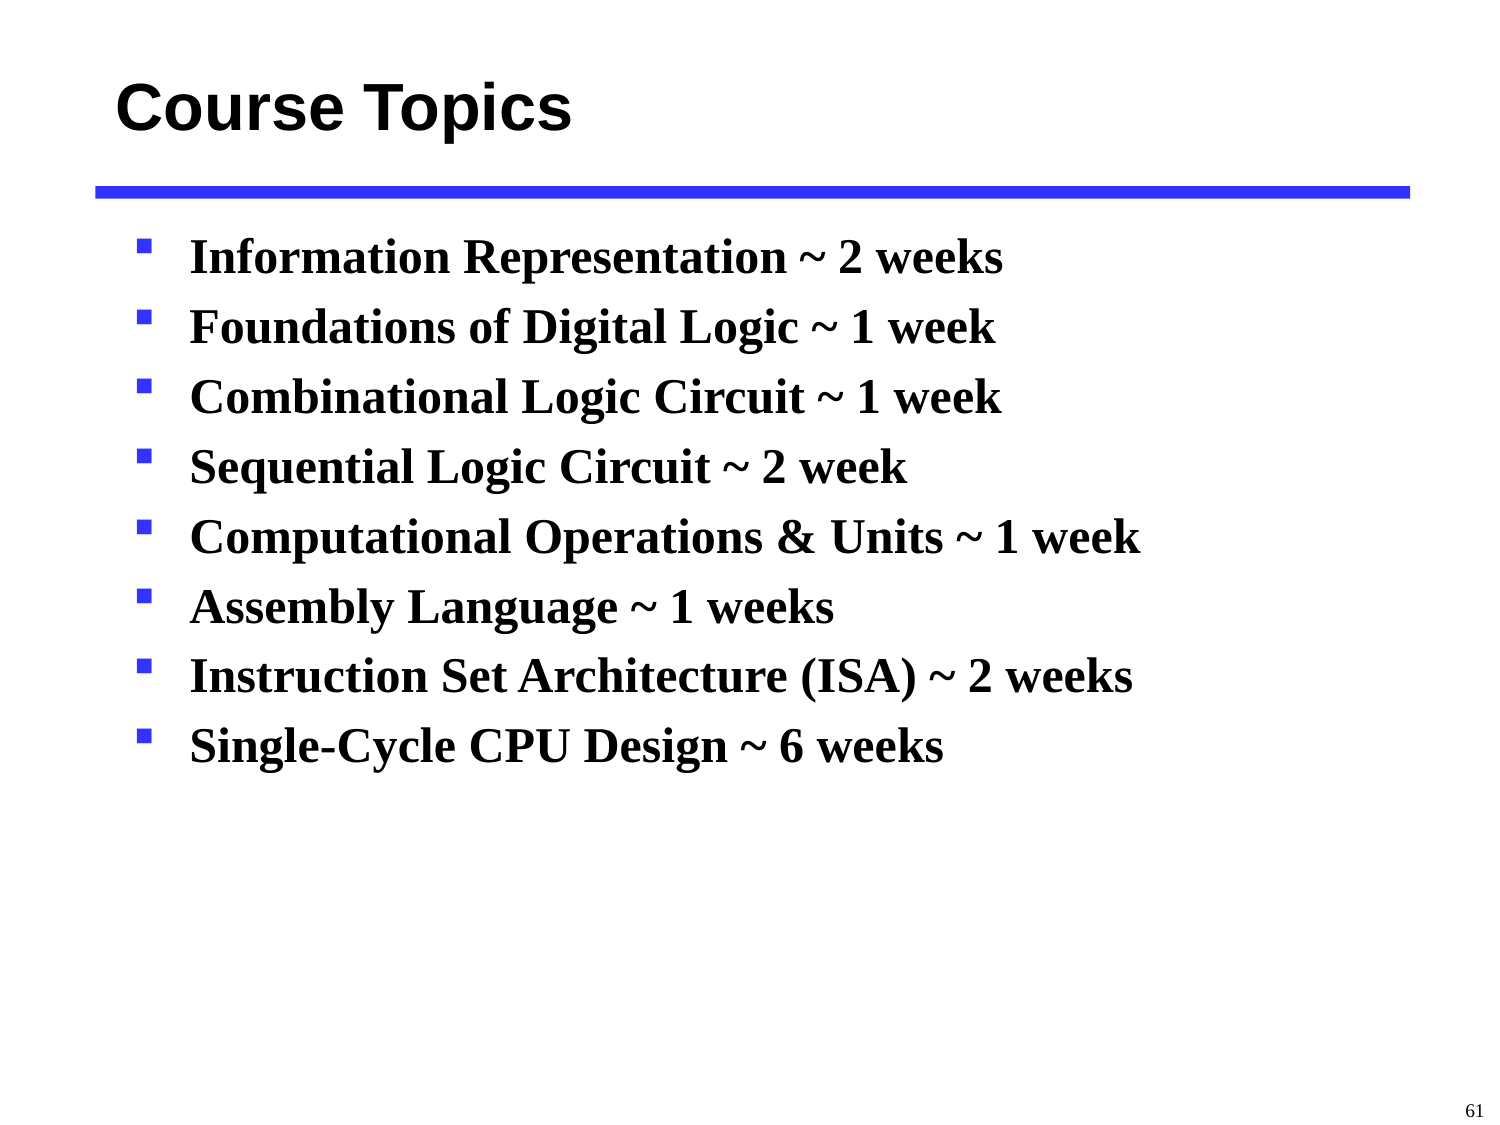

# Course Topics
Information Representation ~ 2 weeks
Foundations of Digital Logic ~ 1 week
Combinational Logic Circuit ~ 1 week
Sequential Logic Circuit ~ 2 week
Computational Operations & Units ~ 1 week
Assembly Language ~ 1 weeks
Instruction Set Architecture (ISA) ~ 2 weeks
Single-Cycle CPU Design ~ 6 weeks
61